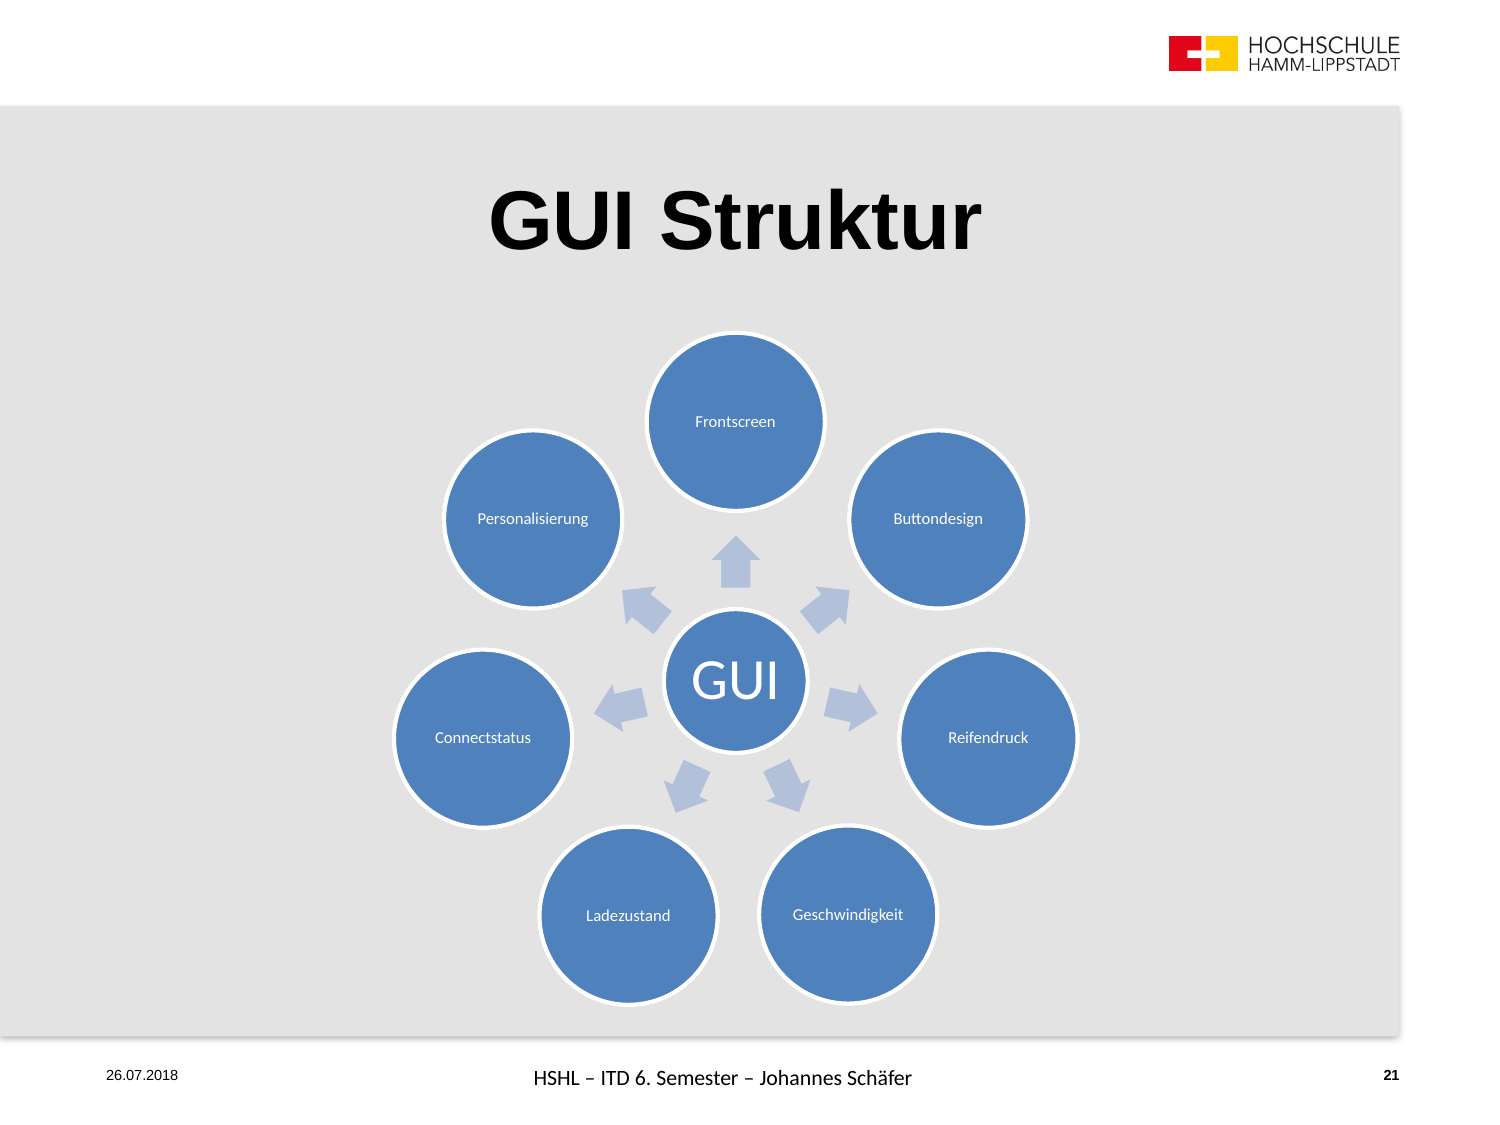

# GUI Struktur
GUI

Frontscreen

Buttondesign

Reifendruck

Geschwindigkeit

Ladezustand

Connectstatus

Personalisierung
HSHL – ITD 6. Semester – Johannes Schäfer
26.07.2018
21